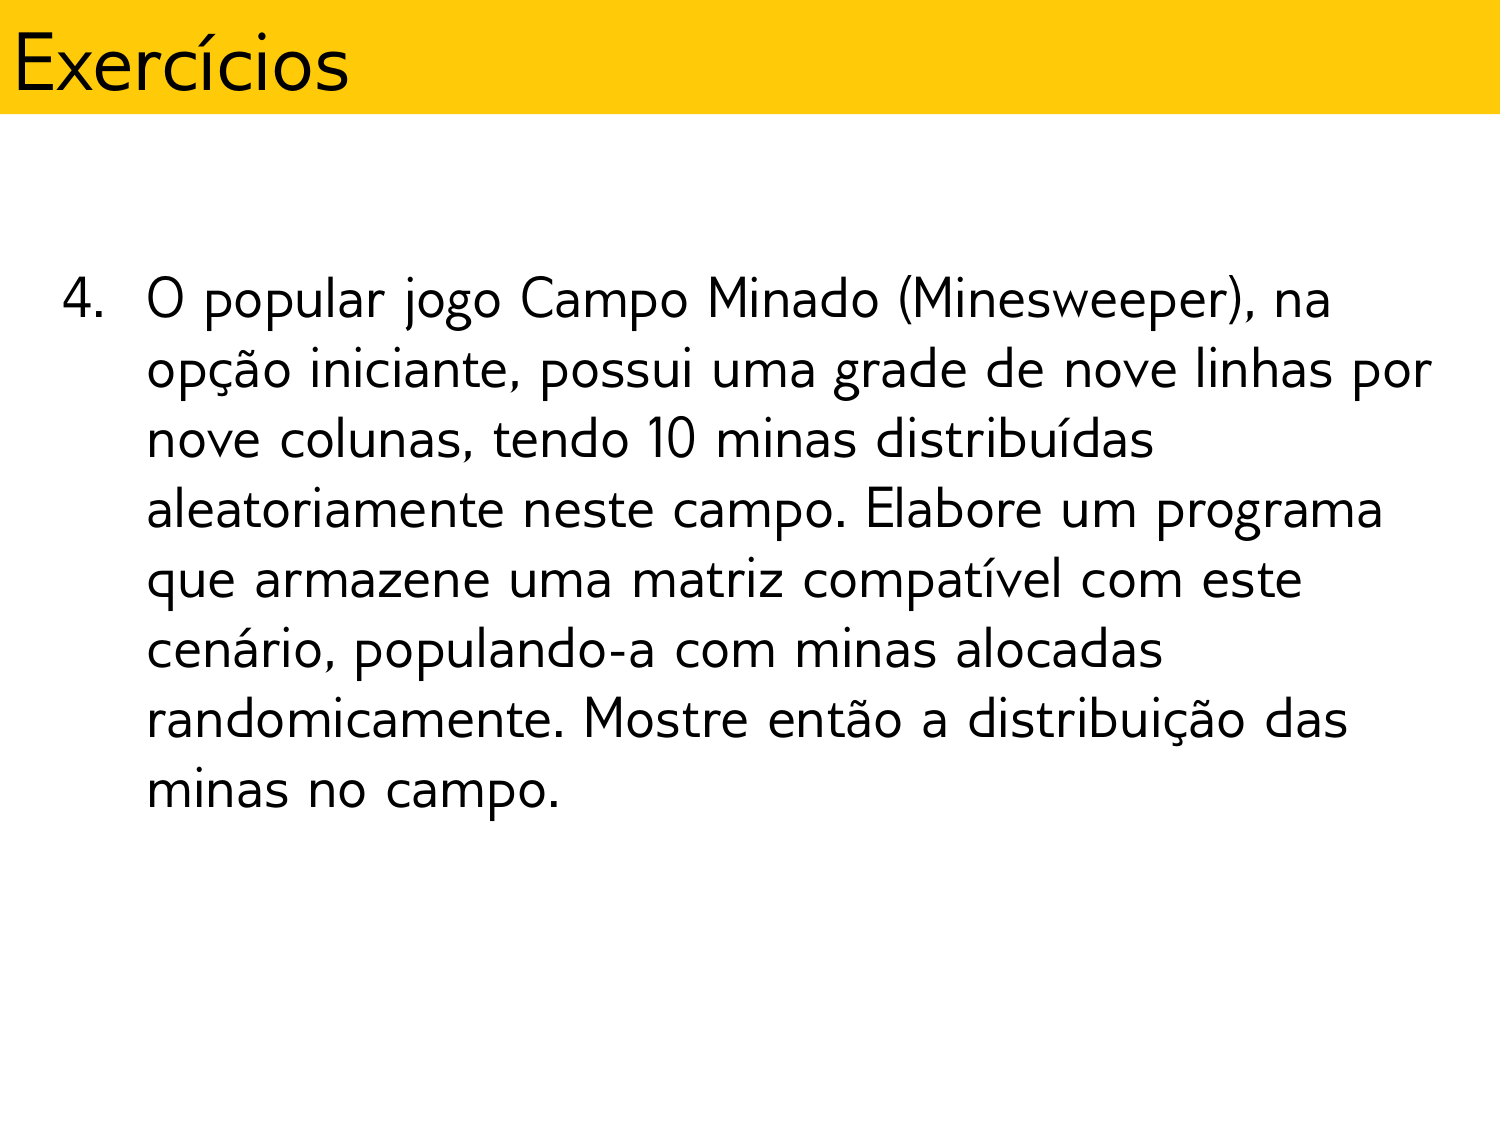

Exercícios
O popular jogo Campo Minado (Minesweeper), na opção iniciante, possui uma grade de nove linhas por nove colunas, tendo 10 minas distribuídas aleatoriamente neste campo. Elabore um programa que armazene uma matriz compatível com este cenário, populando-a com minas alocadas randomicamente. Mostre então a distribuição das minas no campo.